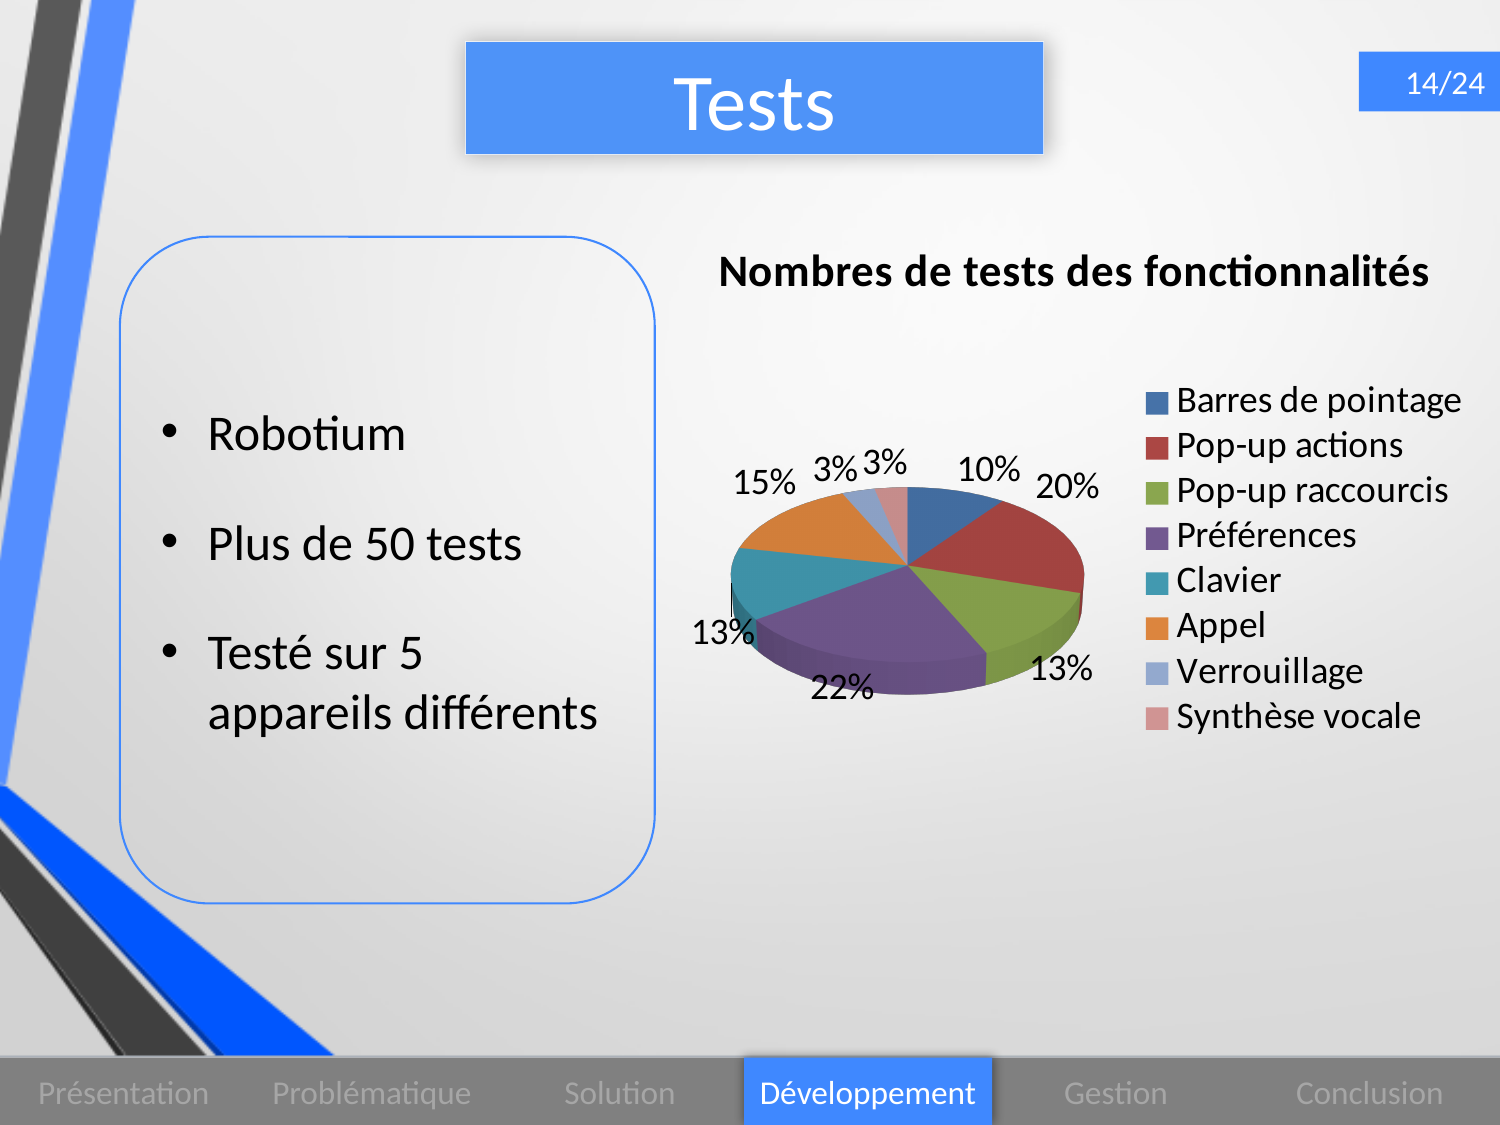

Tests
14/24

[unsupported chart]

Robotium
Plus de 50 tests
Testé sur 5 appareils différents
Développement
Solution
Problématique
Gestion
Conclusion
Présentation